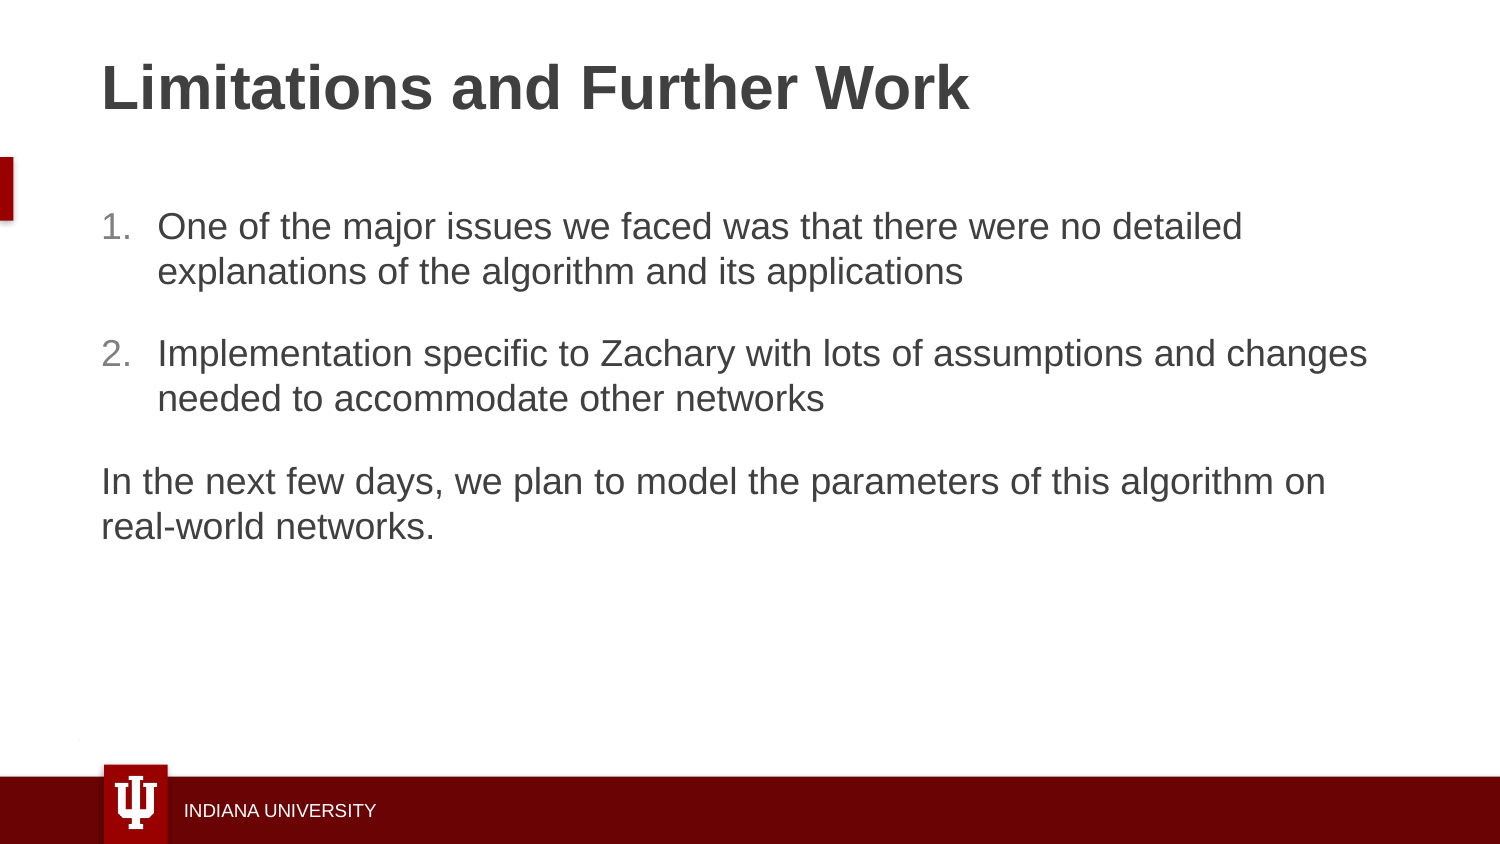

# Limitations and Further Work
One of the major issues we faced was that there were no detailed explanations of the algorithm and its applications
Implementation specific to Zachary with lots of assumptions and changes needed to accommodate other networks
In the next few days, we plan to model the parameters of this algorithm on real-world networks.